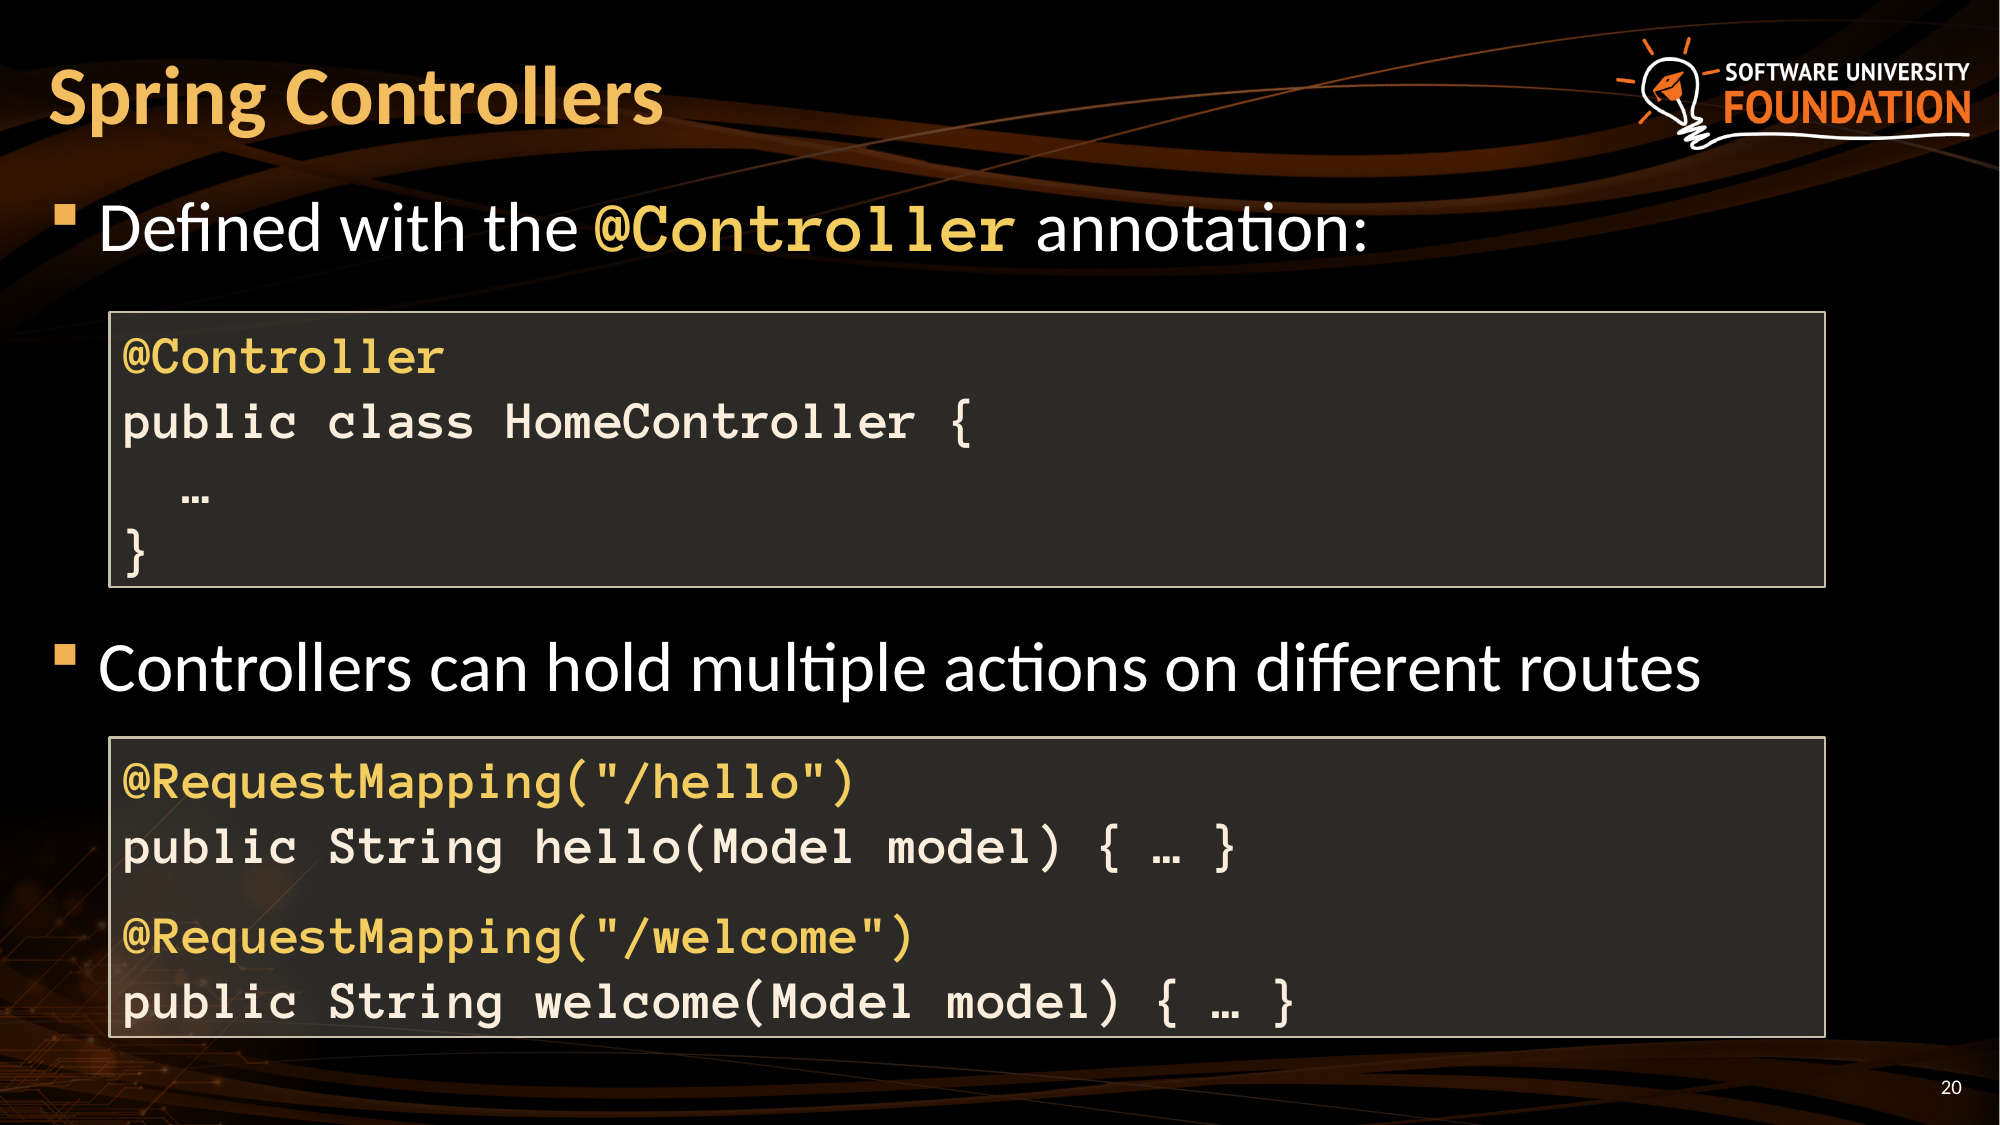

# Spring Controllers
Defined with the @Controller annotation:

Controllers can hold multiple actions on different routes
@Controller
public class HomeController {
  …
}
@RequestMapping("/hello")
public String hello(Model model) { … }
@RequestMapping("/welcome")
public String welcome(Model model) { … }
20